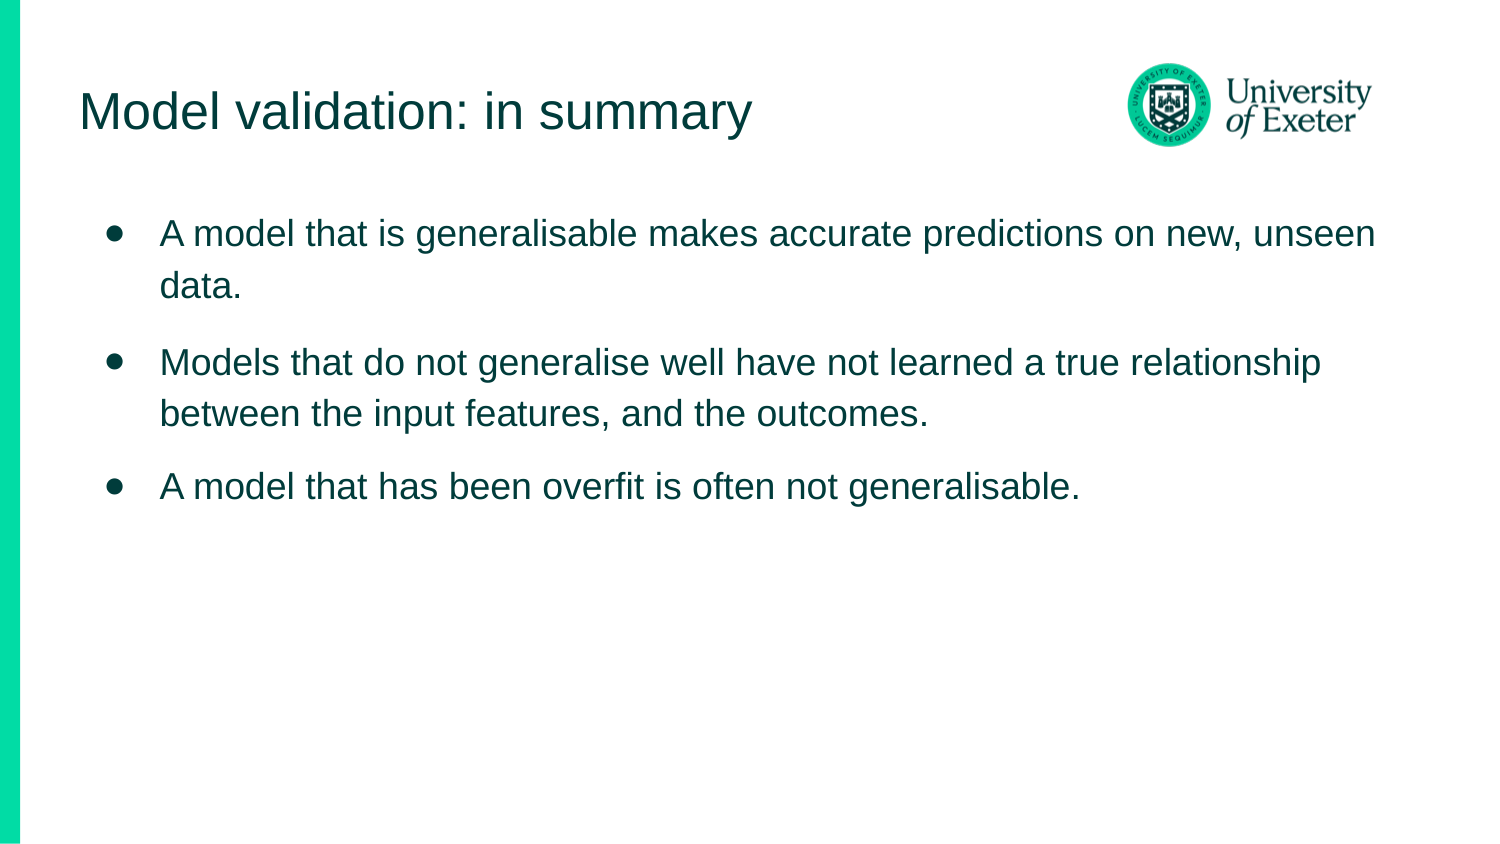

# Model validation: in summary

A model that is generalisable makes accurate predictions on new, unseen data.
Models that do not generalise well have not learned a true relationship between the input features, and the outcomes.
A model that has been overfit is often not generalisable.